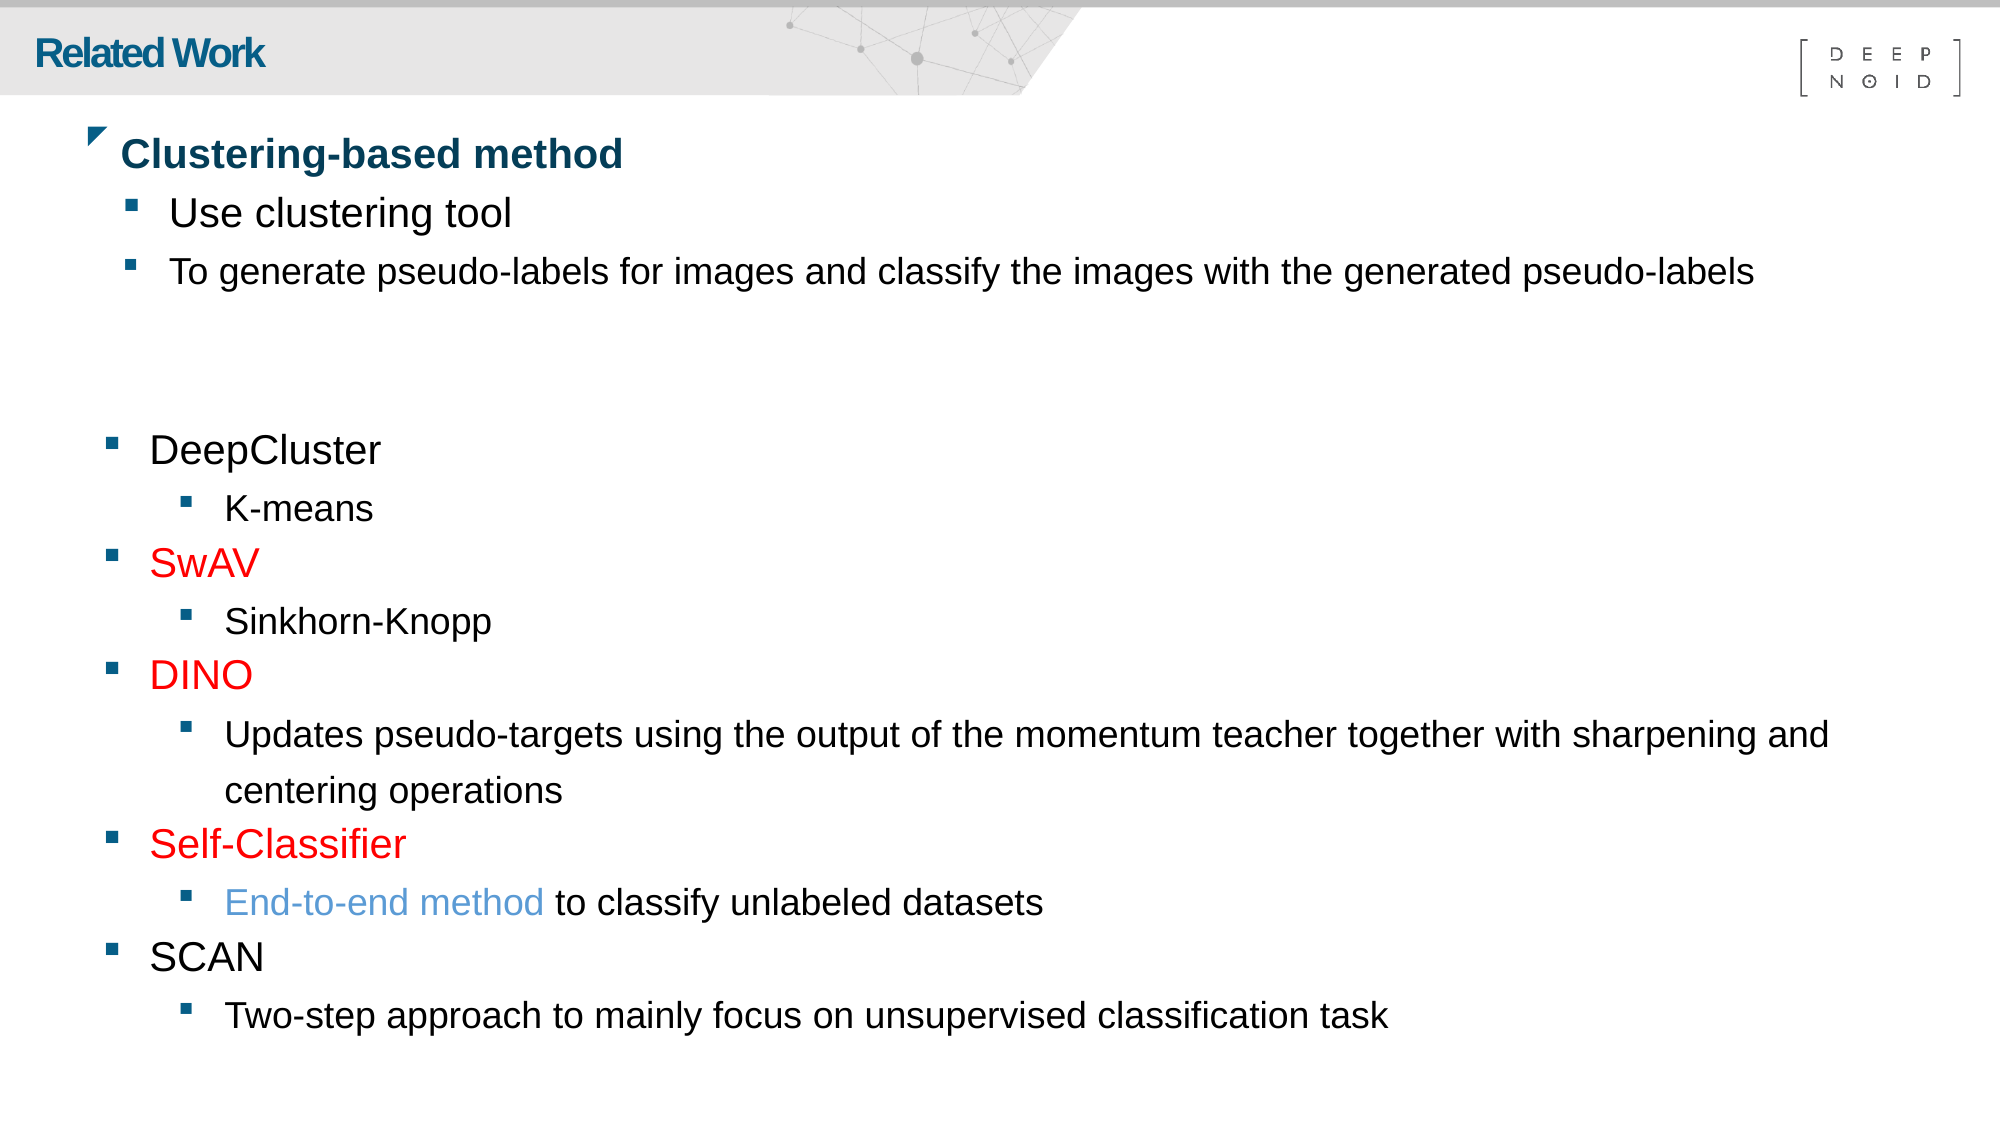

Related Work
Clustering-based method

Use clustering tool
To generate pseudo-labels for images and classify the images with the generated pseudo-labels
DeepCluster
K-means
SwAV
Sinkhorn-Knopp
DINO
Updates pseudo-targets using the output of the momentum teacher together with sharpening and centering operations
Self-Classifier
End-to-end method to classify unlabeled datasets
SCAN
Two-step approach to mainly focus on unsupervised classification task